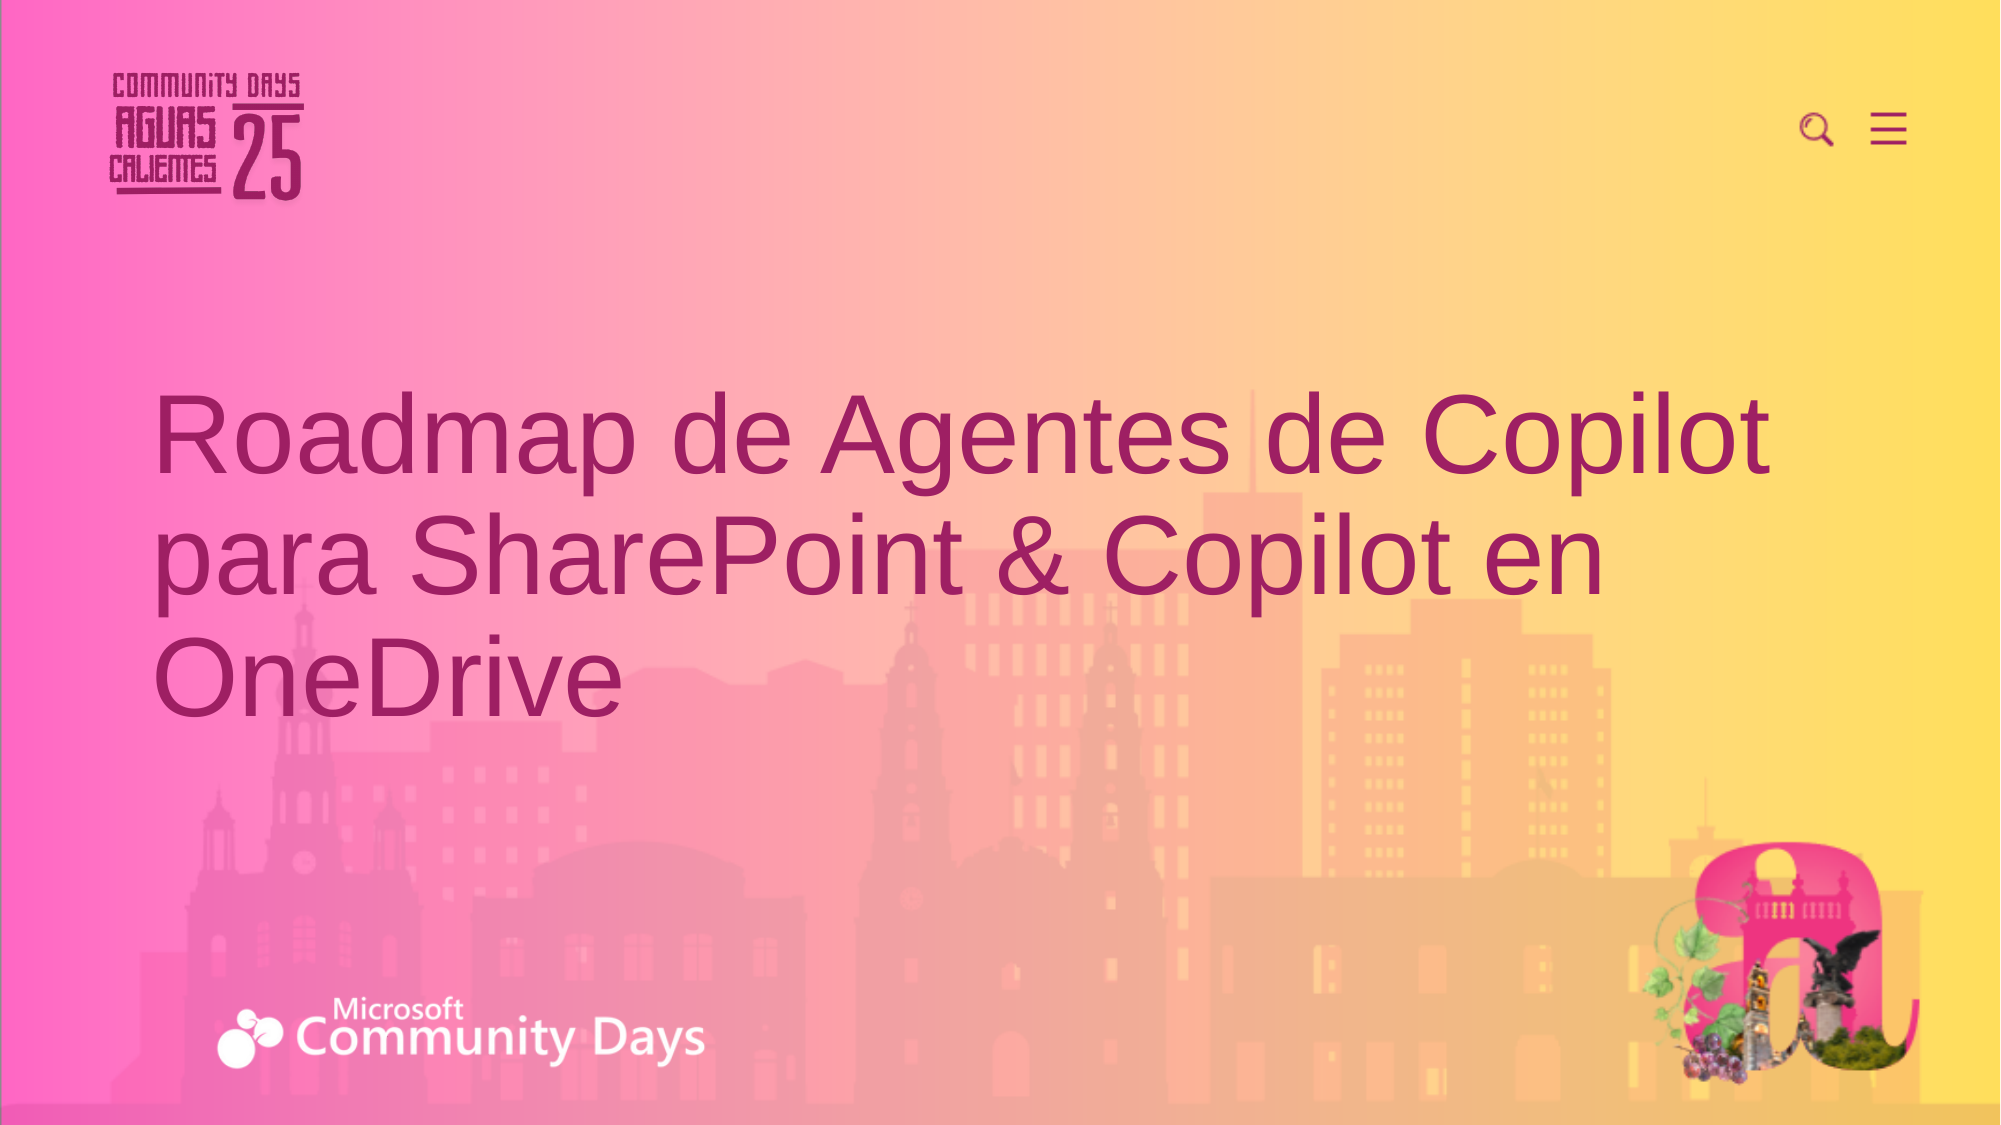

# Roadmap de Agentes de Copilot para SharePoint & Copilot en OneDrive